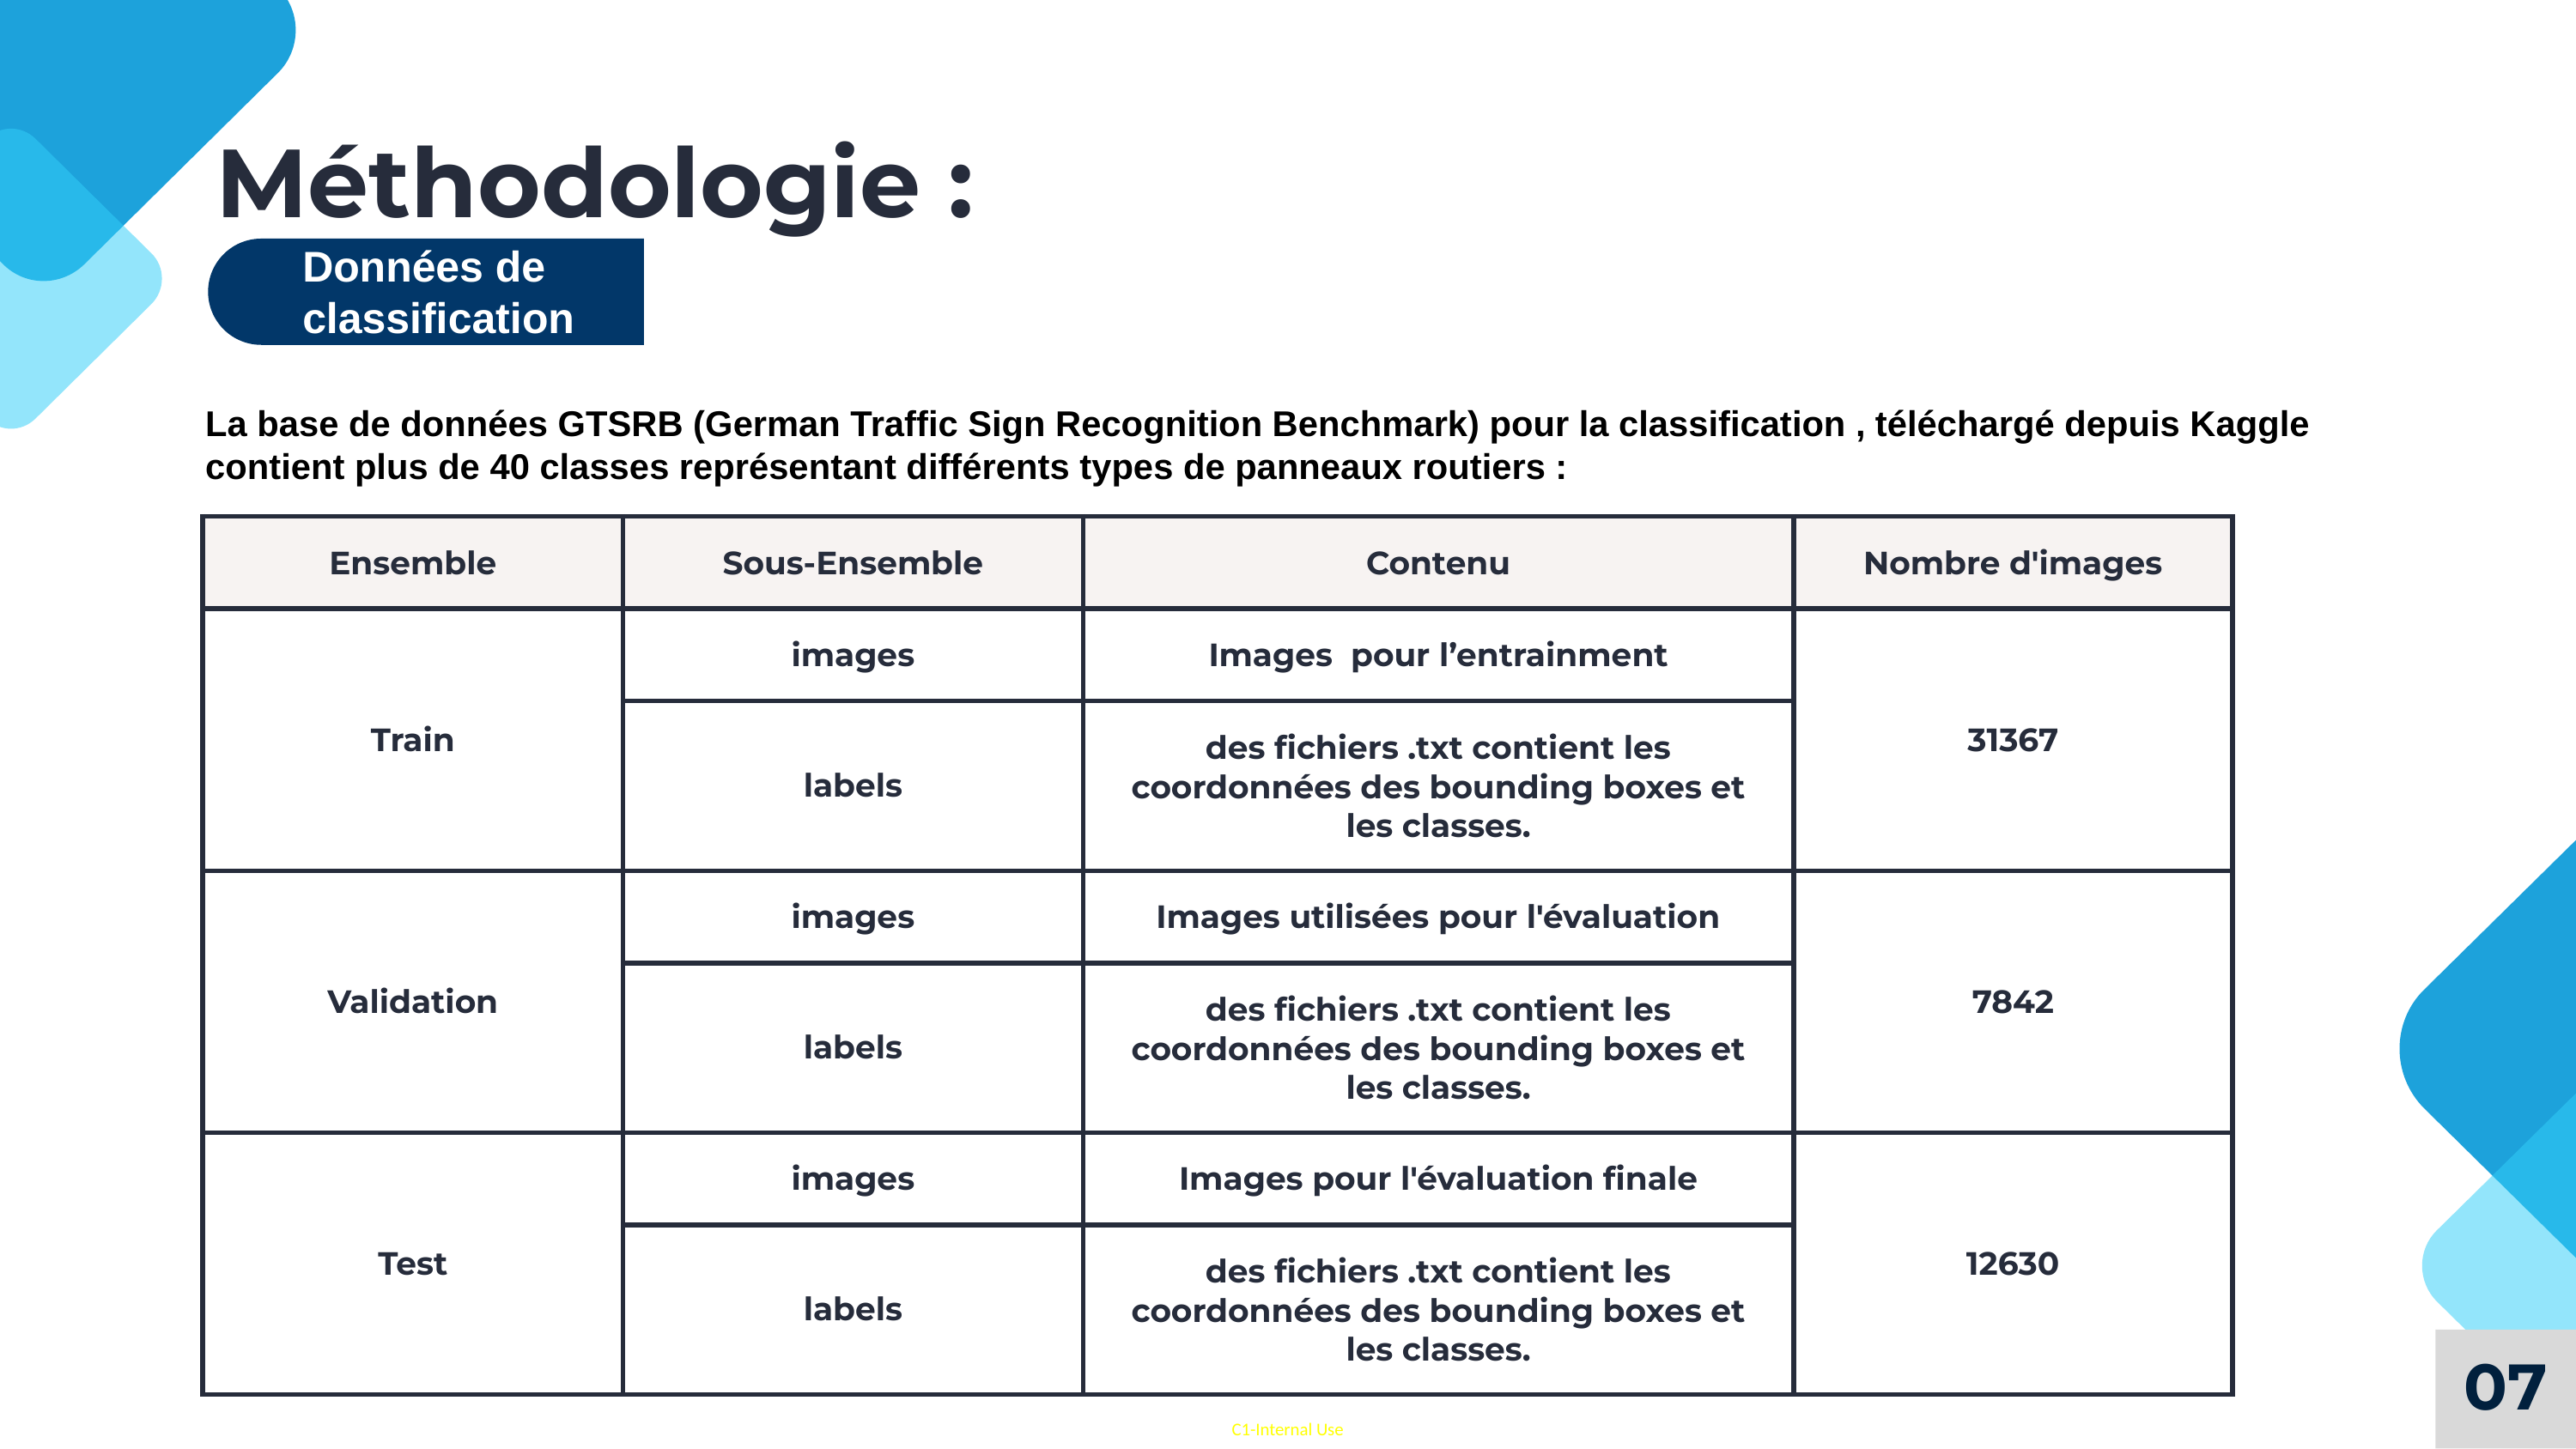

# Méthodologie :
Données de classification
La base de données GTSRB (German Traffic Sign Recognition Benchmark) pour la classification , téléchargé depuis Kaggle contient plus de 40 classes représentant différents types de panneaux routiers :
| Ensemble | Sous-Ensemble | Contenu | Nombre d'images |
| --- | --- | --- | --- |
| Train | images | Images pour l’entrainment | 31367 |
| New\_Train | labels | des fichiers .txt contient les coordonnées des bounding boxes et les classes. | 31367 |
| Validation | images | Images utilisées pour l'évaluation | 7842 |
| Validation | labels | des fichiers .txt contient les coordonnées des bounding boxes et les classes. | 7842 |
| Test | images | Images pour l'évaluation finale | 12630 |
| Test | labels | des fichiers .txt contient les coordonnées des bounding boxes et les classes. | 12630 |
07